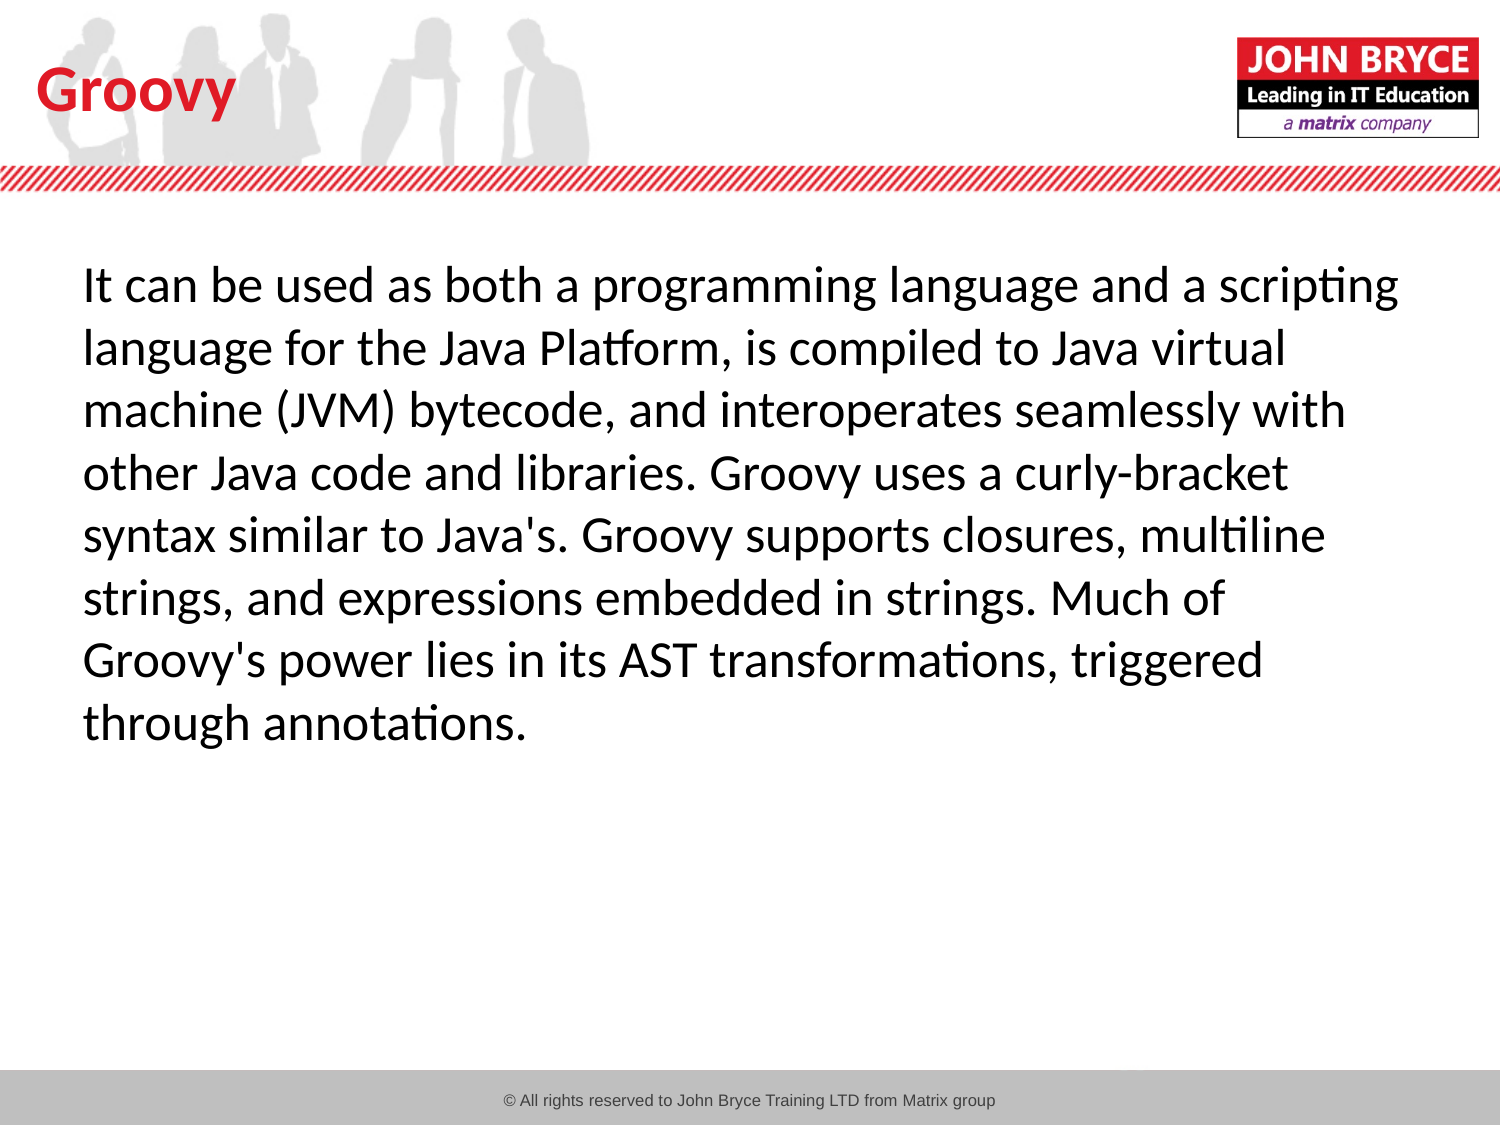

# Groovy
It can be used as both a programming language and a scripting language for the Java Platform, is compiled to Java virtual machine (JVM) bytecode, and interoperates seamlessly with other Java code and libraries. Groovy uses a curly-bracket syntax similar to Java's. Groovy supports closures, multiline strings, and expressions embedded in strings. Much of Groovy's power lies in its AST transformations, triggered through annotations.
15